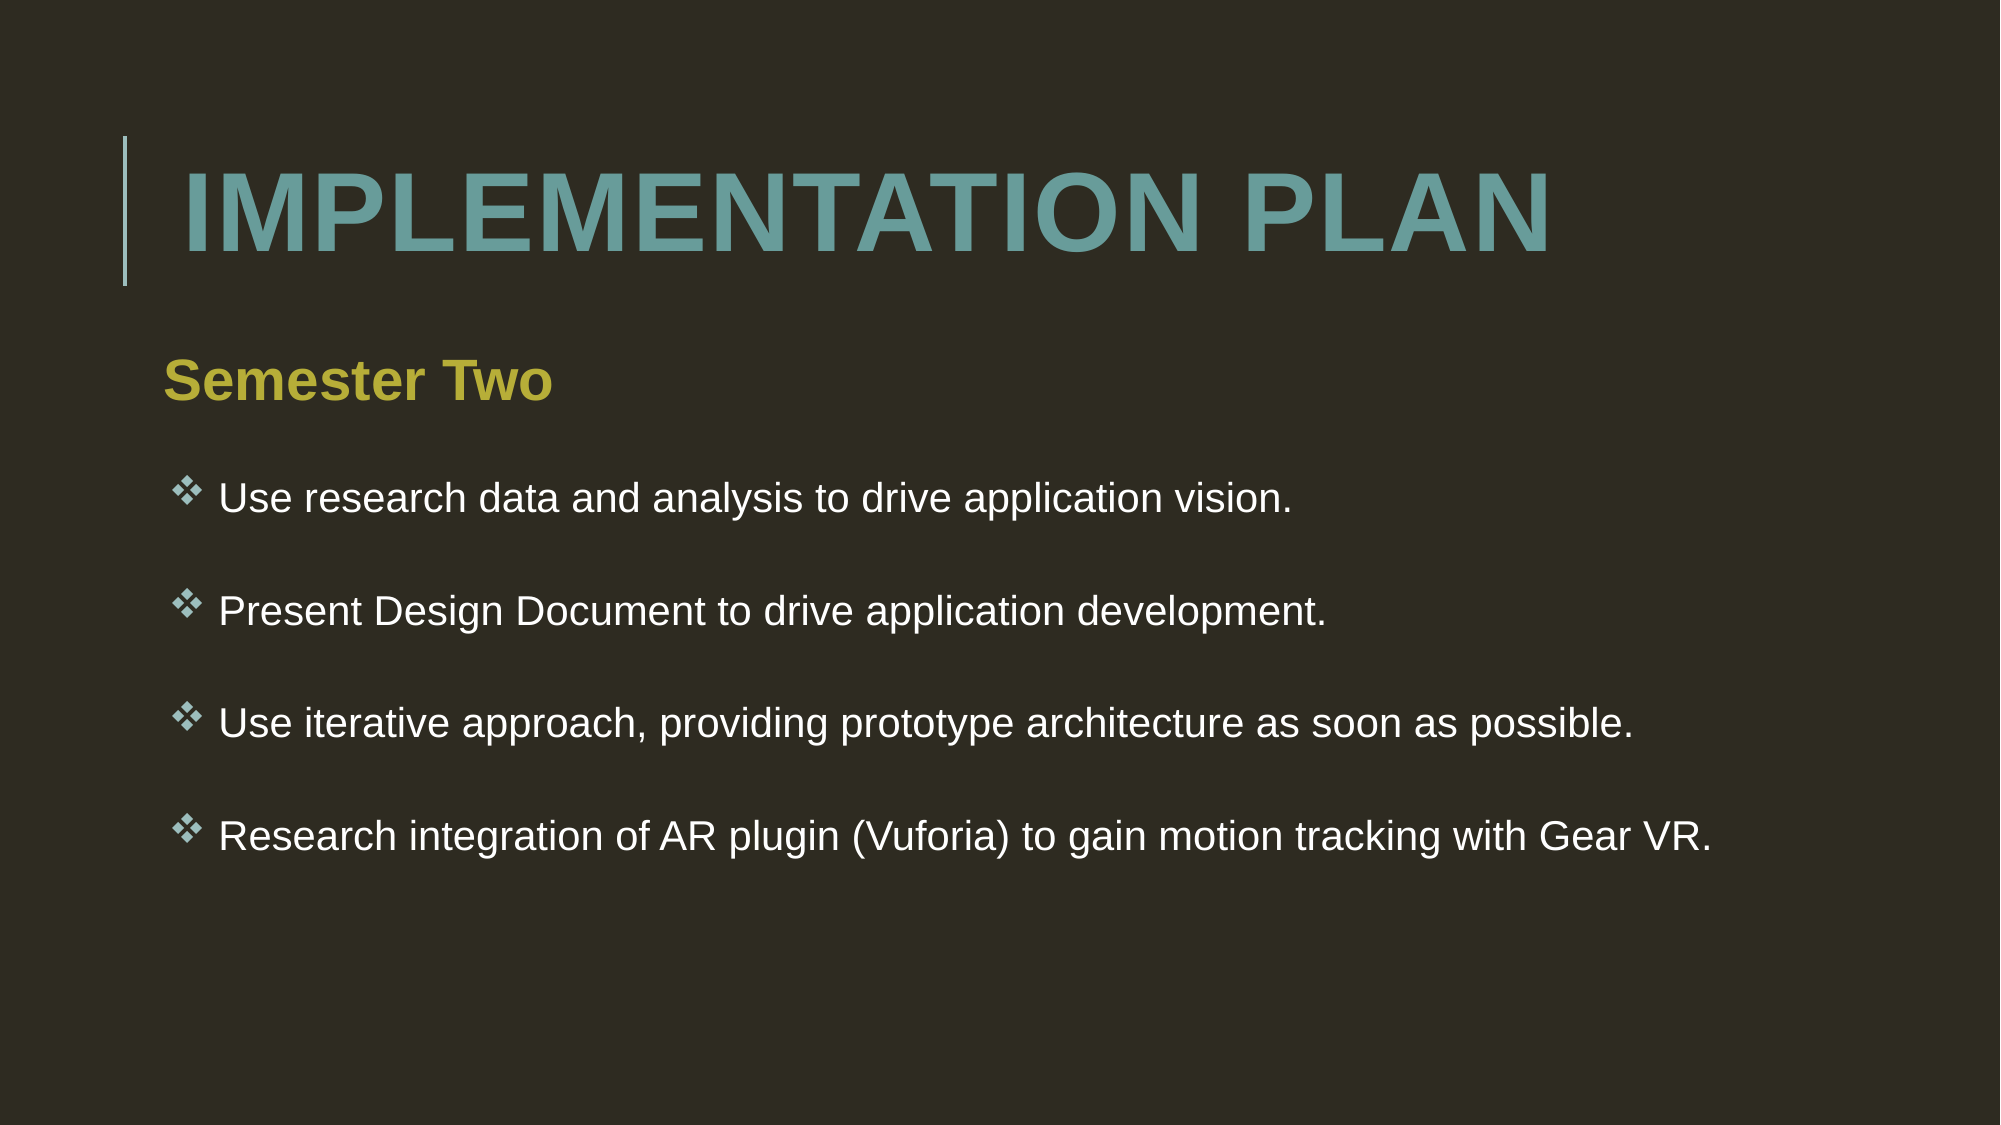

# Implementation Plan
Semester Two
 Use research data and analysis to drive application vision.
 Present Design Document to drive application development.
 Use iterative approach, providing prototype architecture as soon as possible.
 Research integration of AR plugin (Vuforia) to gain motion tracking with Gear VR.